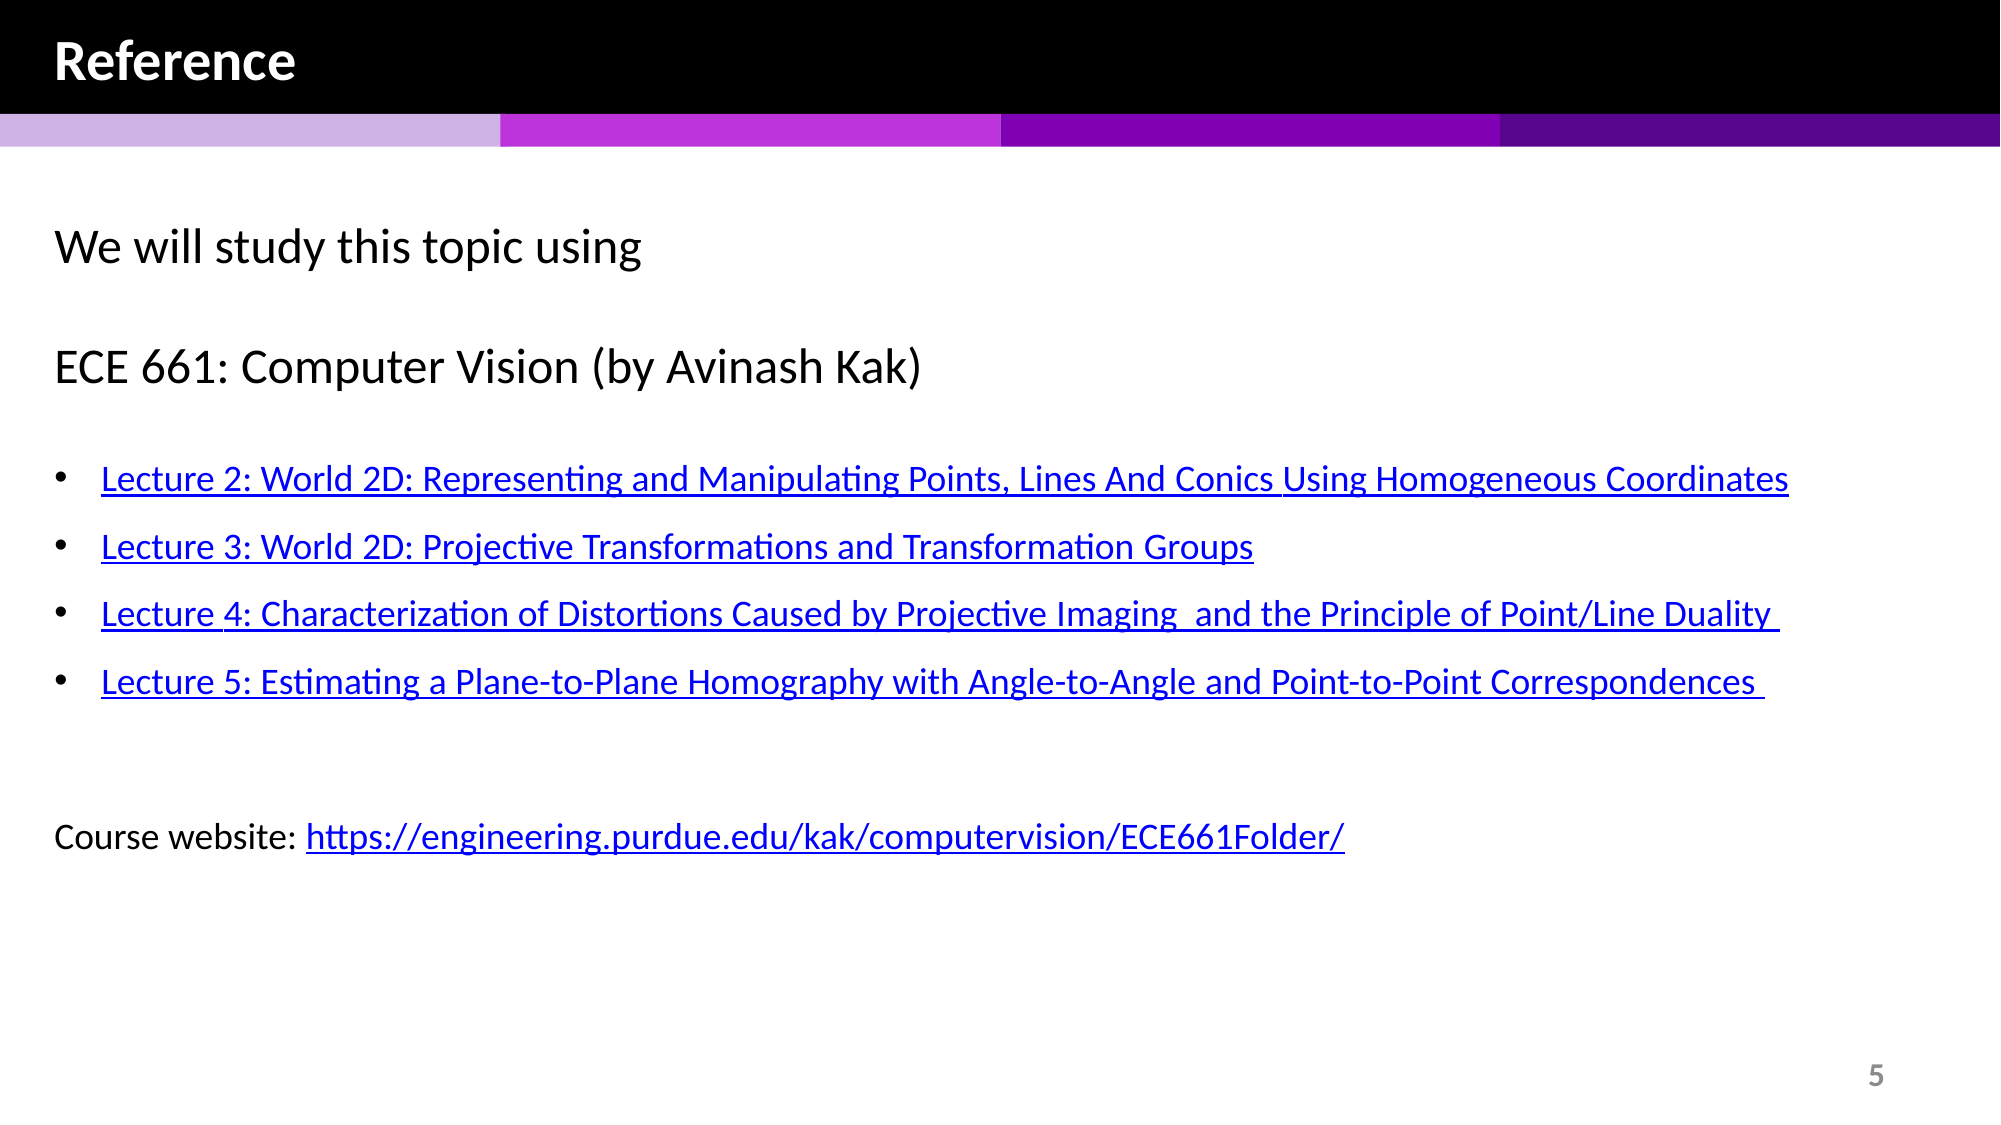

Reference
We will study this topic using

ECE 661: Computer Vision (by Avinash Kak)
Lecture 2: World 2D: Representing and Manipulating Points, Lines And Conics Using Homogeneous Coordinates
Lecture 3: World 2D: Projective Transformations and Transformation Groups
Lecture 4: Characterization of Distortions Caused by Projective Imaging  and the Principle of Point/Line Duality
Lecture 5: Estimating a Plane-to-Plane Homography with Angle-to-Angle and Point-to-Point Correspondences
Course website: https://engineering.purdue.edu/kak/computervision/ECE661Folder/